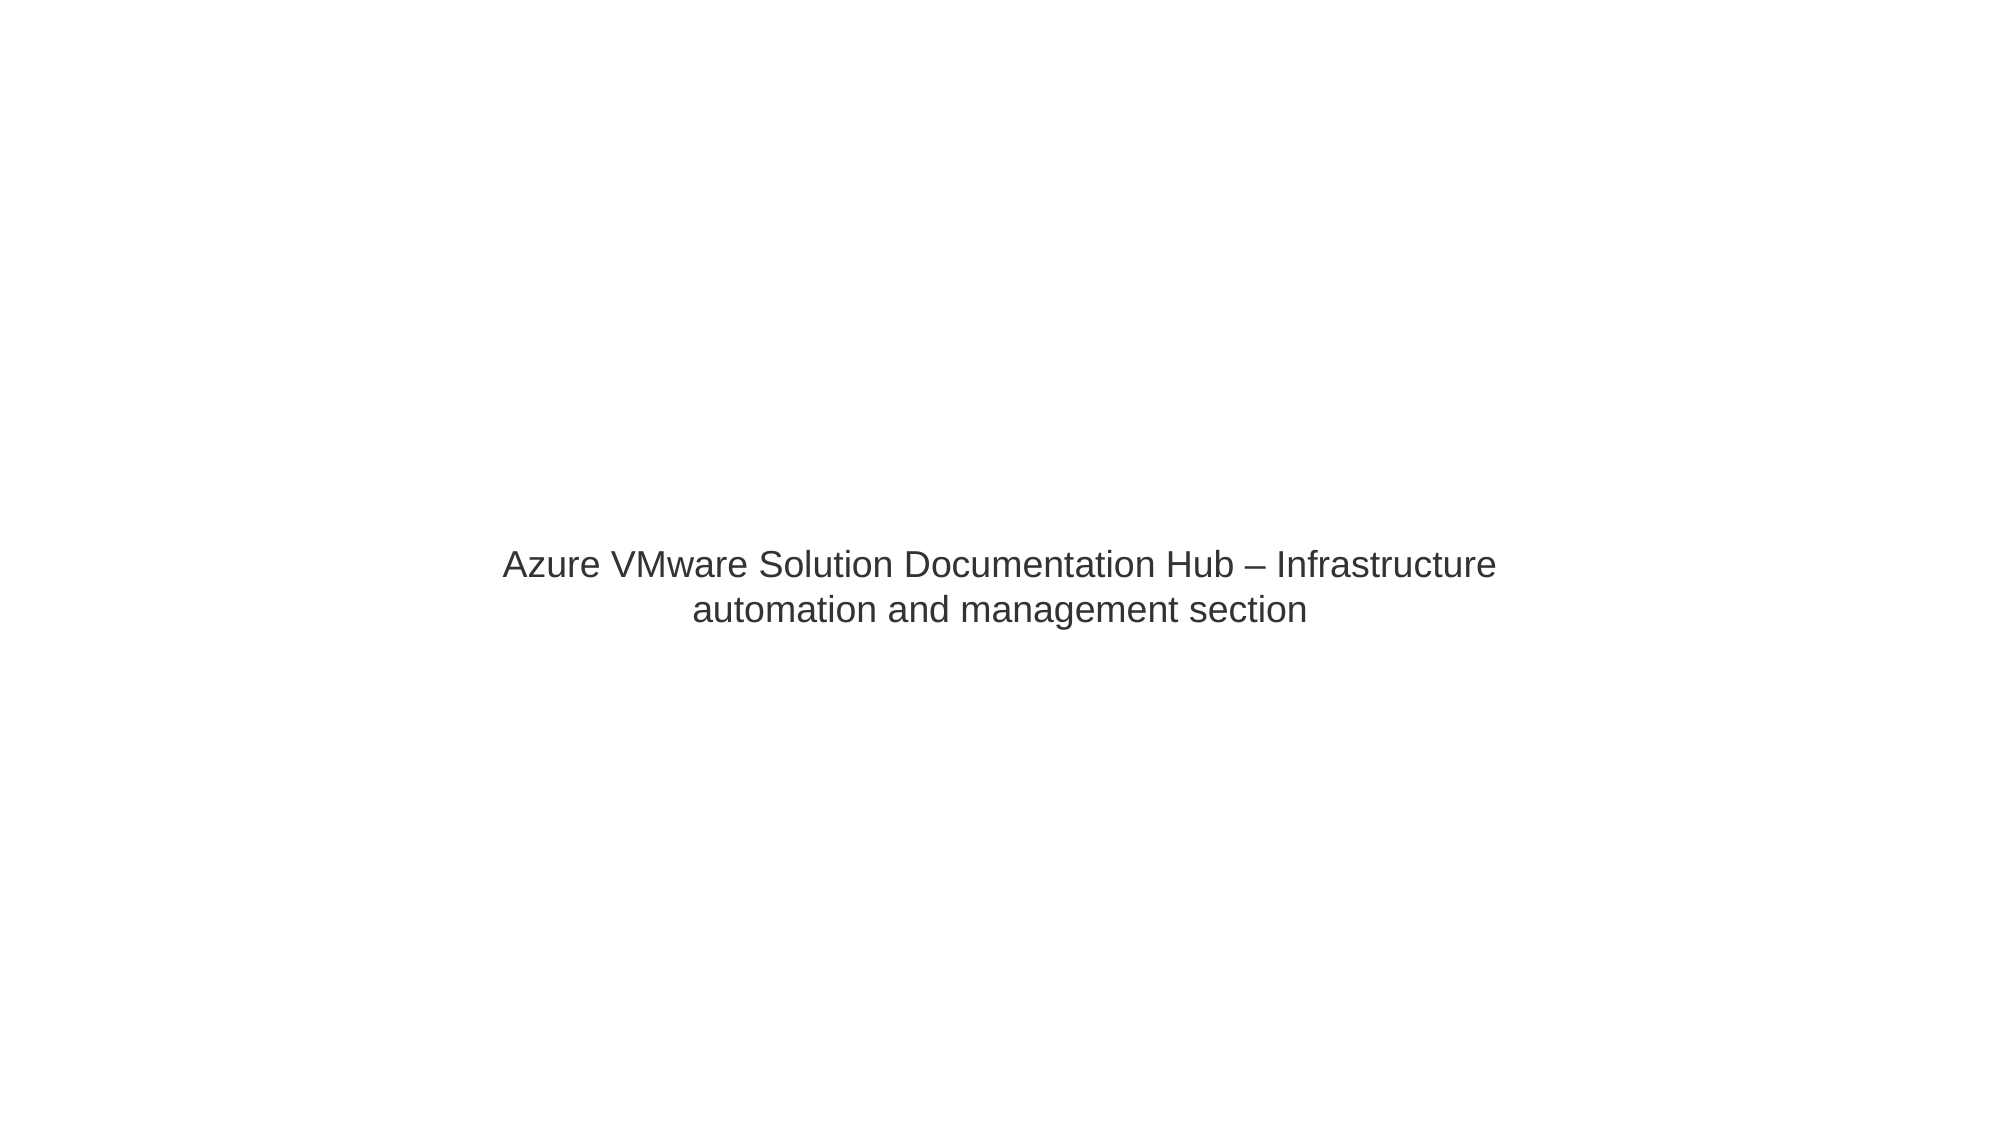

Azure VMware Solution Documentation Hub – Infrastructure automation and management section